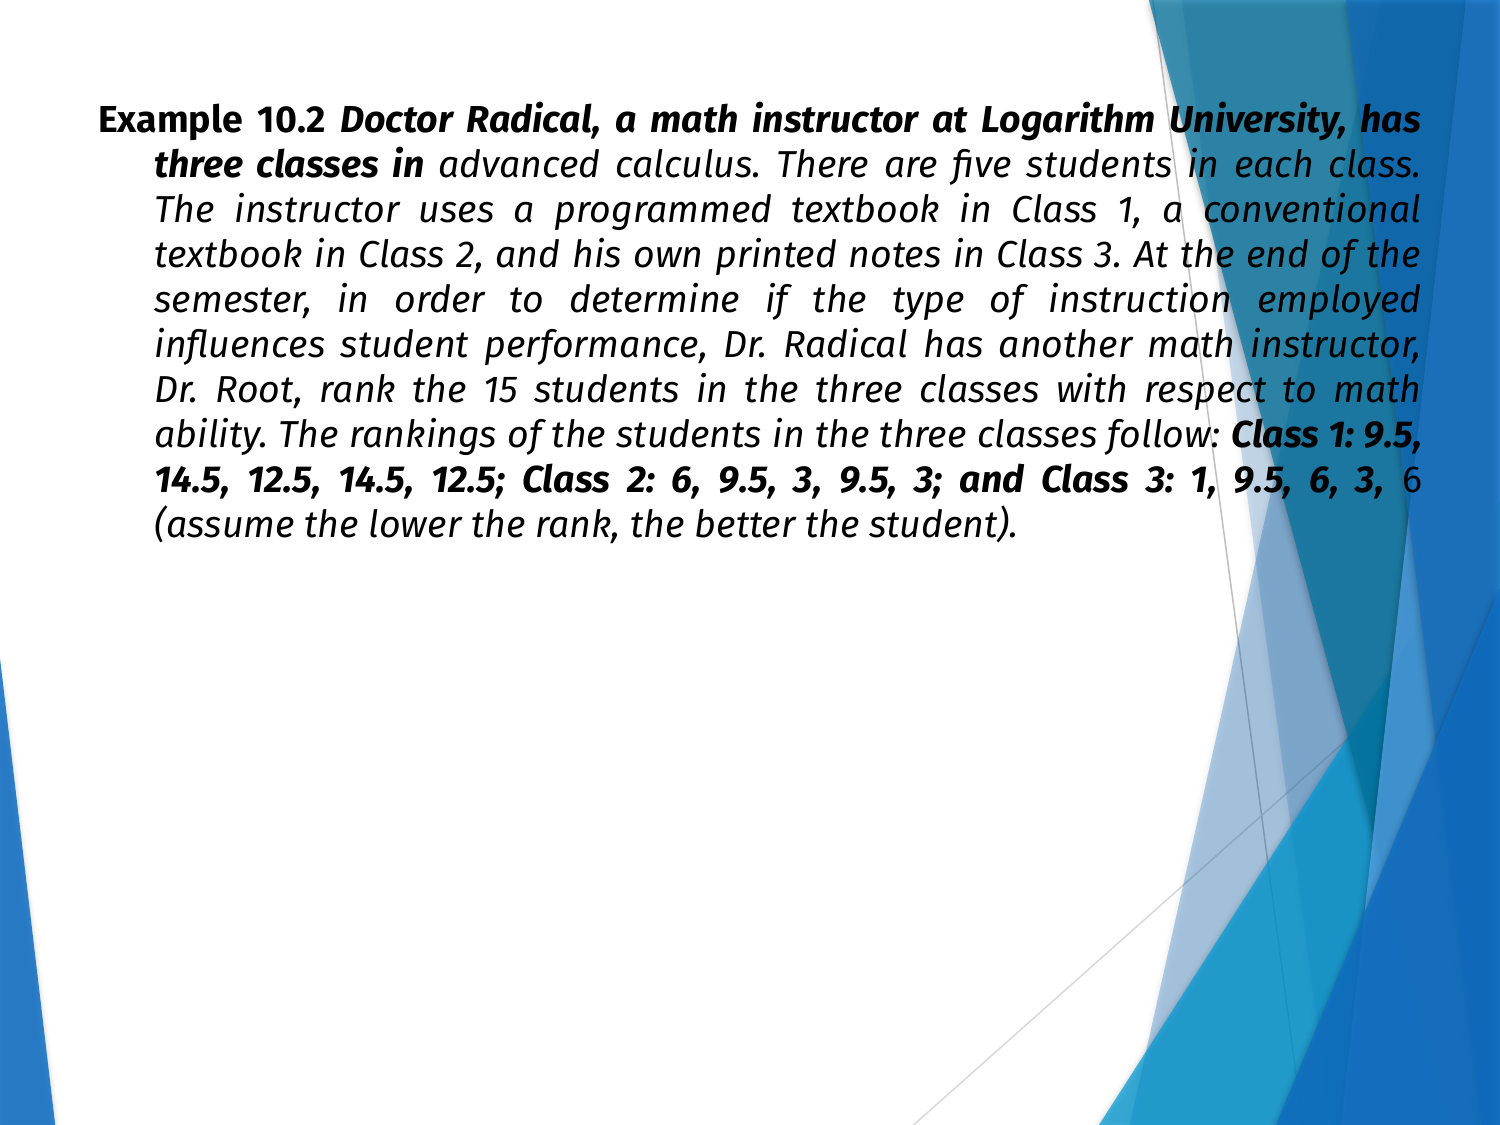

Example 10.2 Doctor Radical, a math instructor at Logarithm University, has three classes in advanced calculus. There are five students in each class. The instructor uses a programmed textbook in Class 1, a conventional textbook in Class 2, and his own printed notes in Class 3. At the end of the semester, in order to determine if the type of instruction employed influences student performance, Dr. Radical has another math instructor, Dr. Root, rank the 15 students in the three classes with respect to math ability. The rankings of the students in the three classes follow: Class 1: 9.5, 14.5, 12.5, 14.5, 12.5; Class 2: 6, 9.5, 3, 9.5, 3; and Class 3: 1, 9.5, 6, 3, 6 (assume the lower the rank, the better the student).